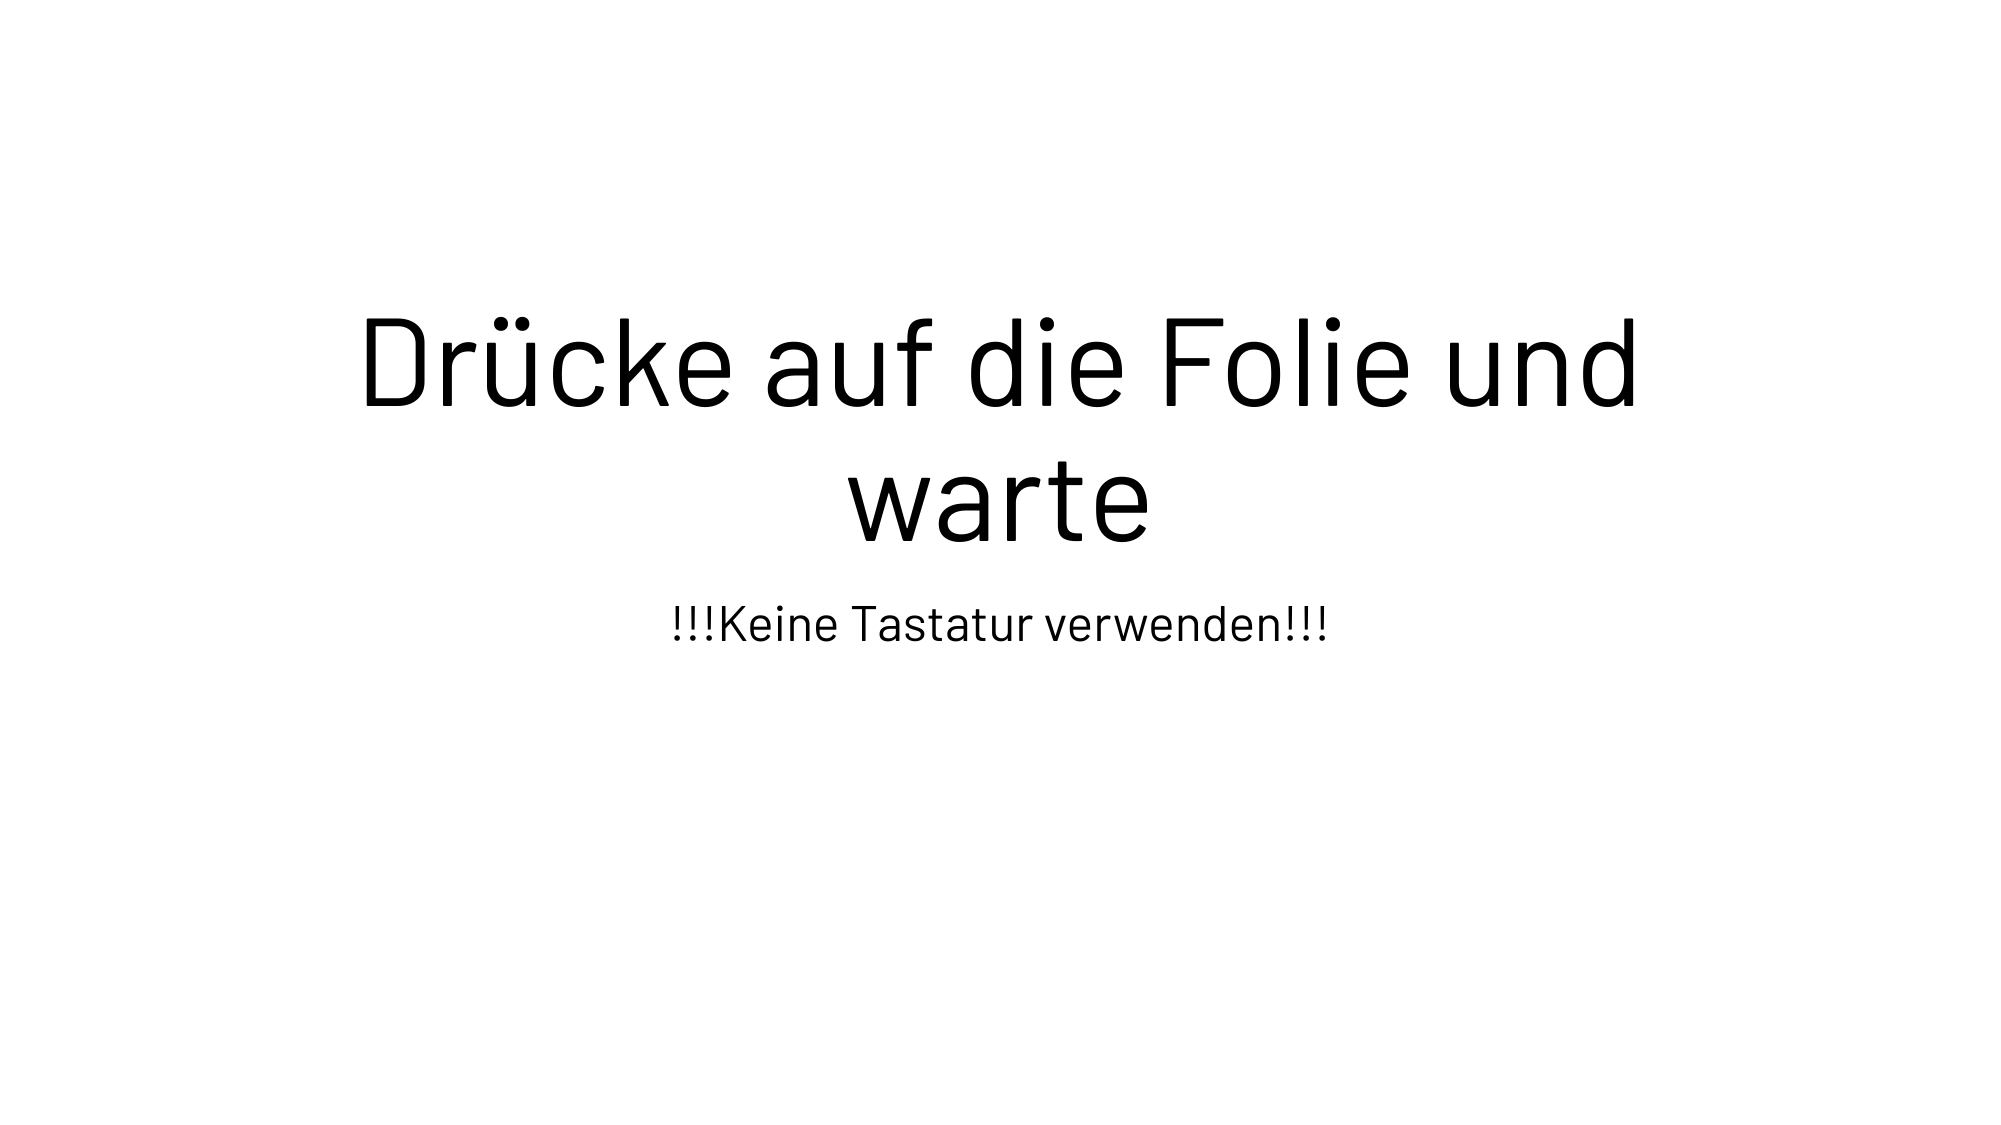

# Drücke auf die Folie und warte
!!!Keine Tastatur verwenden!!!